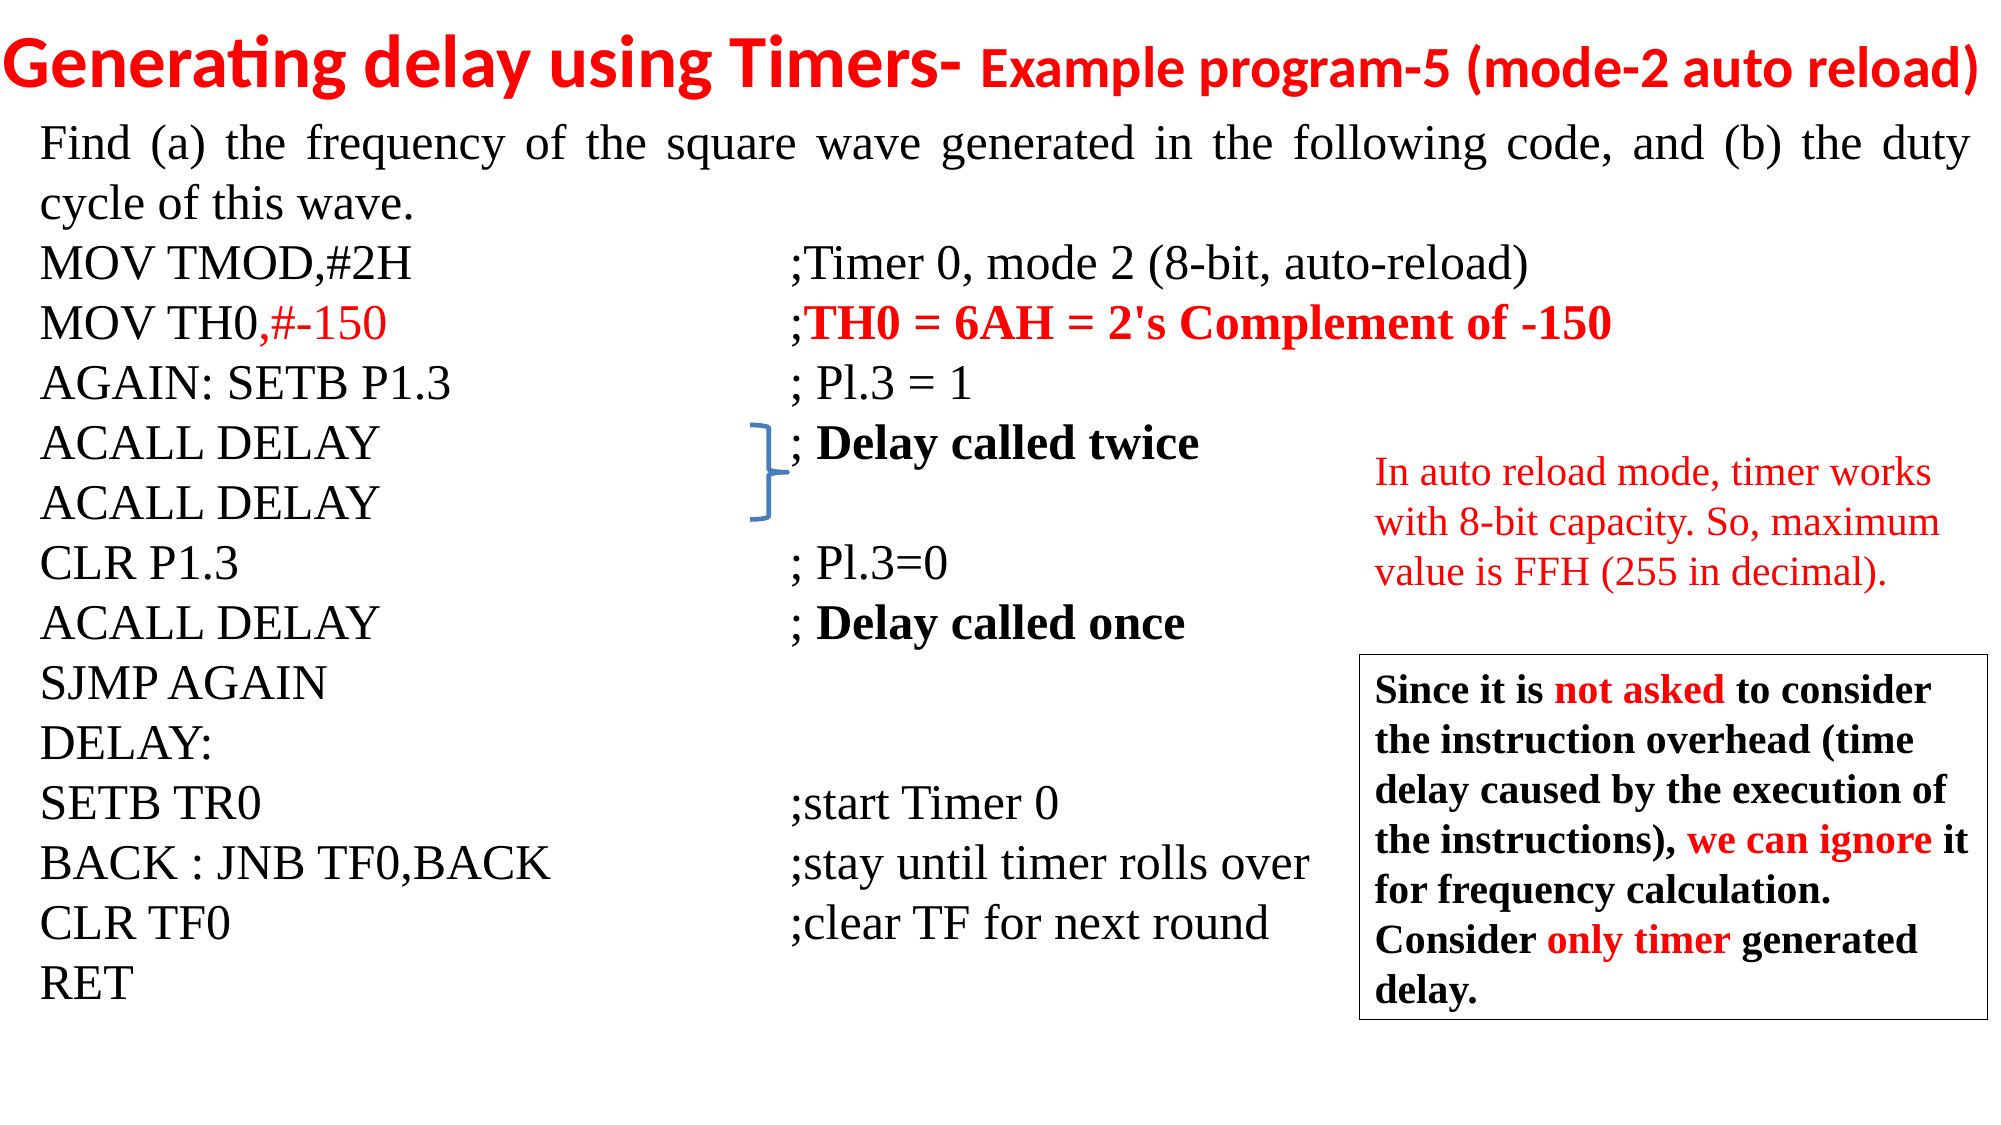

# Generating delay using Timers- Example program-5 (mode-2 auto reload)
Find (a) the frequency of the square wave generated in the following code, and (b) the duty cycle of this wave.
MOV TMOD,#2H			;Timer 0, mode 2 (8-bit, auto-reload)
MOV TH0,#-150			;TH0 = 6AH = 2's Complement of -150
AGAIN: SETB P1.3			; Pl.3 = 1
ACALL DELAY			; Delay called twice
ACALL DELAY
CLR P1.3				; Pl.3=0
ACALL DELAY			; Delay called once
SJMP AGAIN
DELAY:
SETB TR0				;start Timer 0
BACK : JNB TF0,BACK		;stay until timer rolls over
CLR TF0				;clear TF for next round
RET

In auto reload mode, timer works with 8-bit capacity. So, maximum value is FFH (255 in decimal).
Since it is not asked to consider the instruction overhead (time delay caused by the execution of the instructions), we can ignore it for frequency calculation. Consider only timer generated delay.